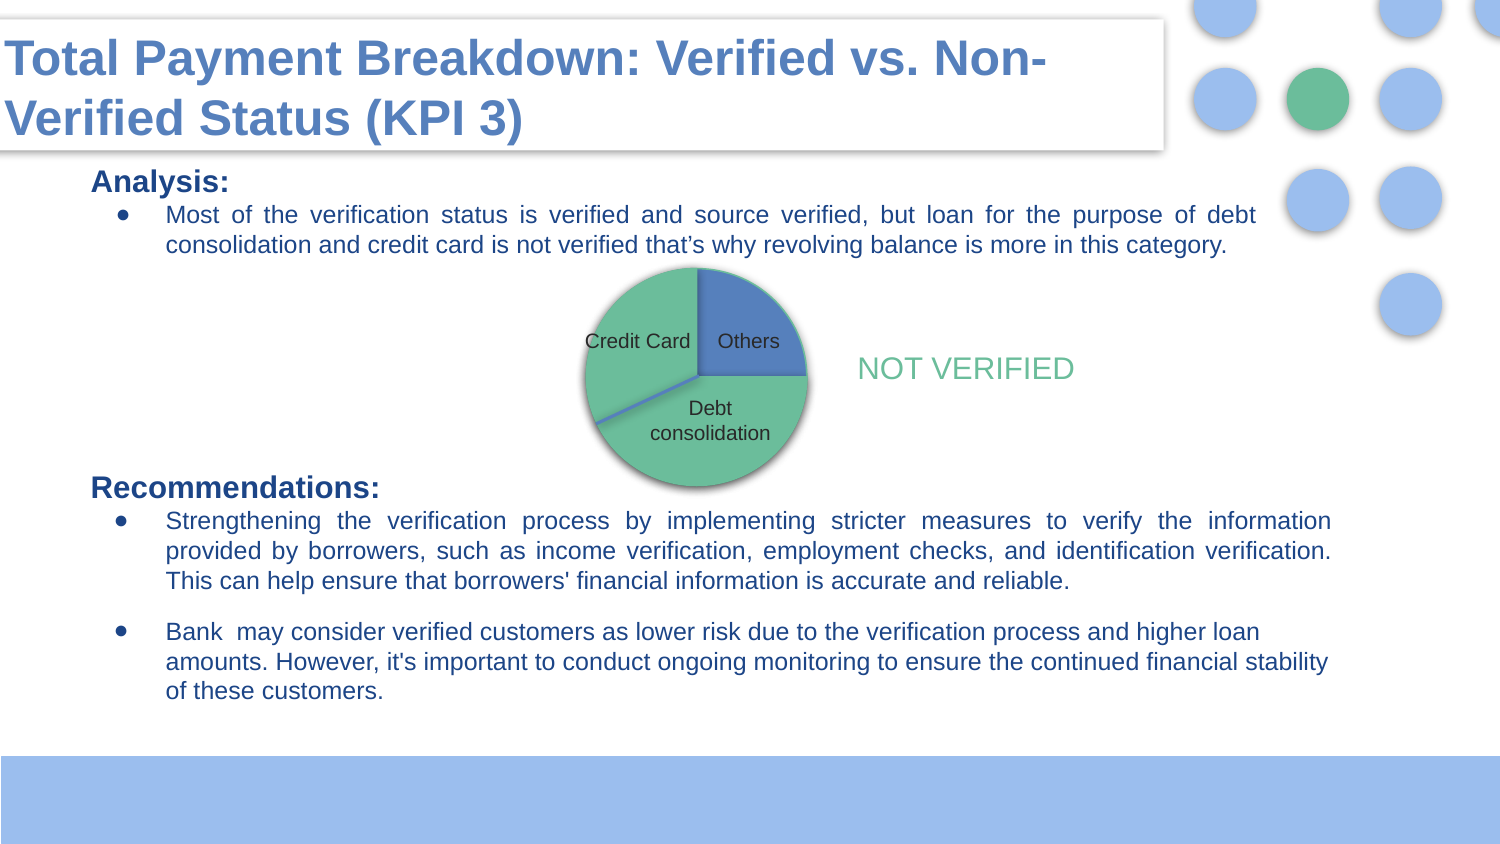

# Total Payment Breakdown: Verified vs. Non-Verified Status (KPI 3)

Analysis:
Most of the verification status is verified and source verified, but loan for the purpose of debt consolidation and credit card is not verified that’s why revolving balance is more in this category.

Credit Card
Others
NOT VERIFIED
Debt consolidation
Recommendations:
Strengthening the verification process by implementing stricter measures to verify the information provided by borrowers, such as income verification, employment checks, and identification verification. This can help ensure that borrowers' financial information is accurate and reliable.
Bank  may consider verified customers as lower risk due to the verification process and higher loan amounts. However, it's important to conduct ongoing monitoring to ensure the continued financial stability of these customers.